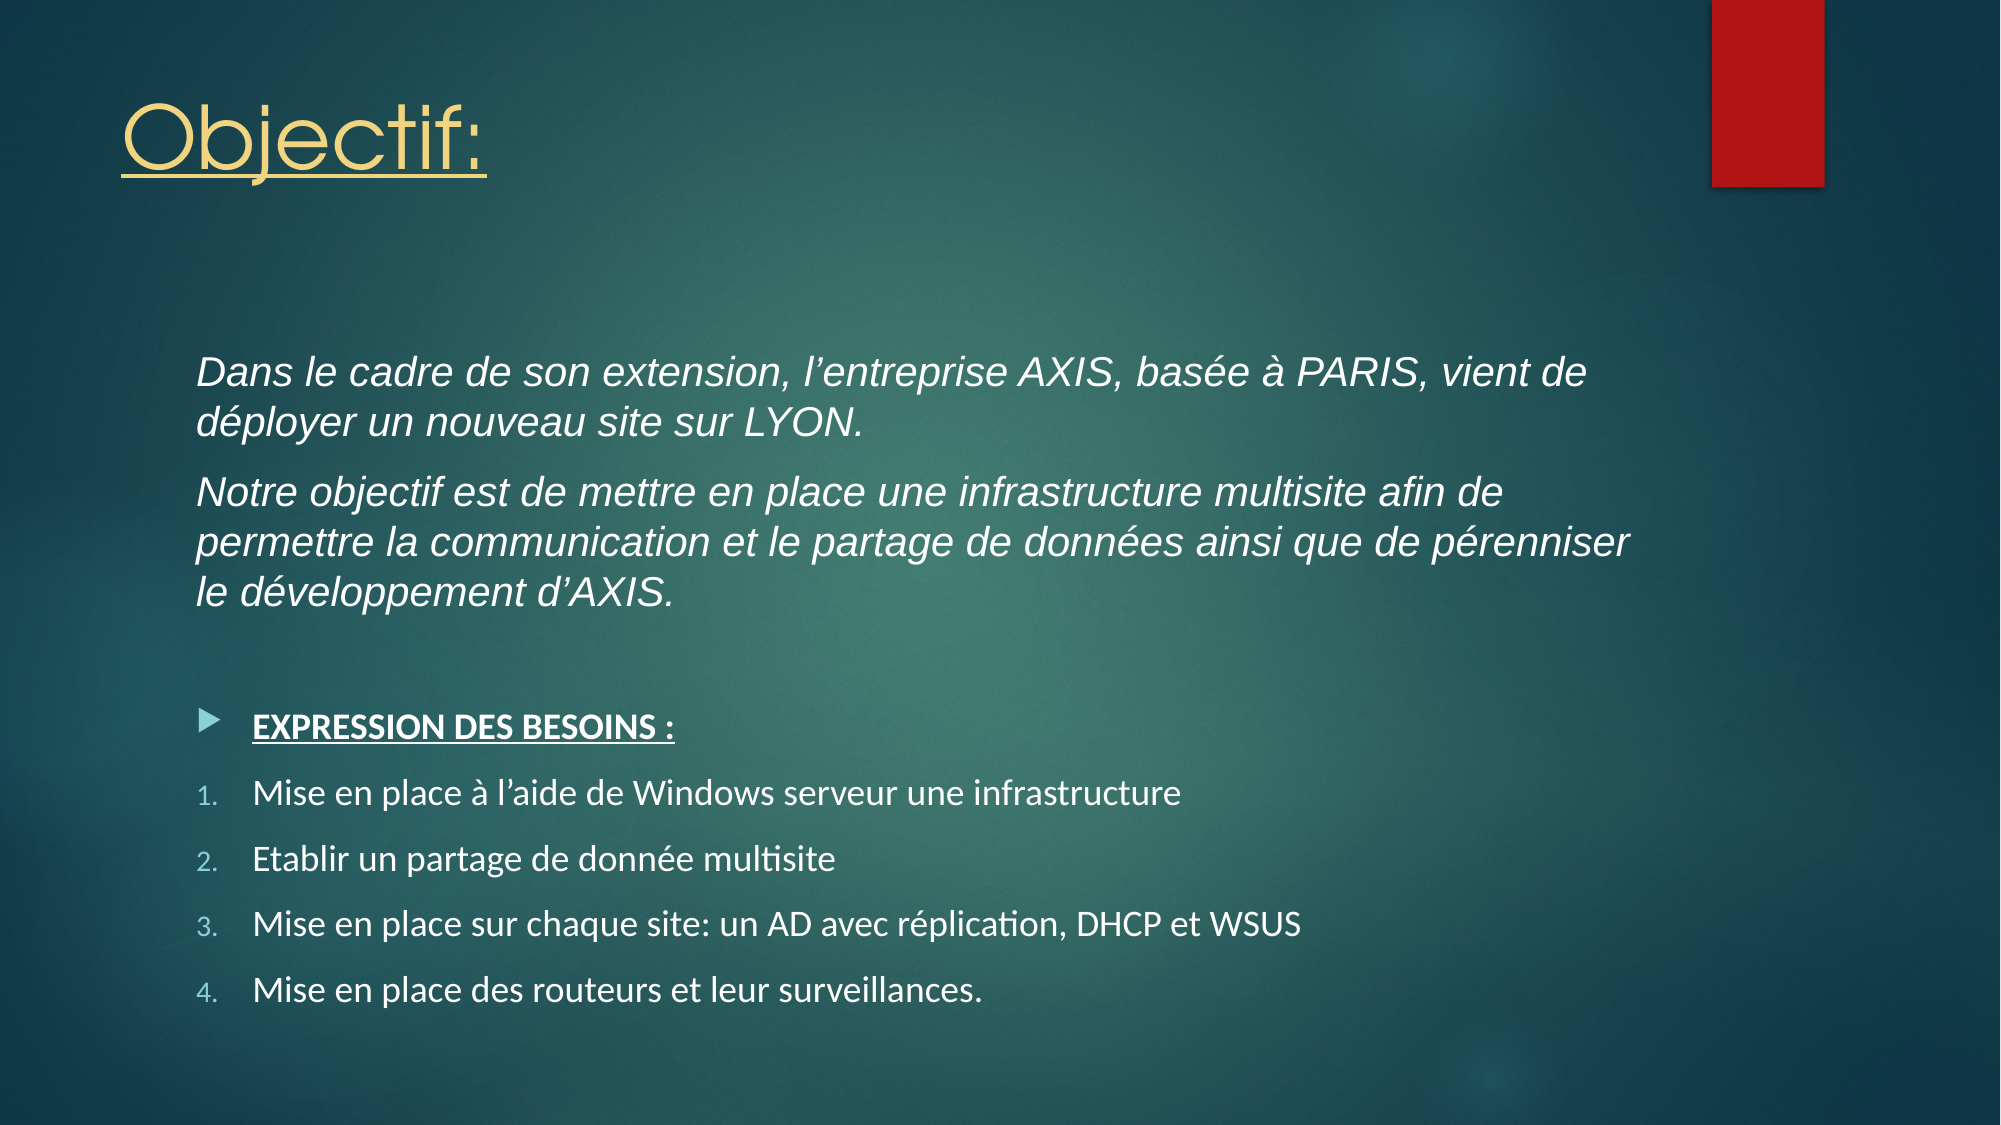

# Objectif:
Dans le cadre de son extension, l’entreprise AXIS, basée à PARIS, vient de déployer un nouveau site sur LYON.
Notre objectif est de mettre en place une infrastructure multisite afin de permettre la communication et le partage de données ainsi que de pérenniser le développement d’AXIS.

EXPRESSION DES BESOINS :
Mise en place à l’aide de Windows serveur une infrastructure
Etablir un partage de donnée multisite
Mise en place sur chaque site: un AD avec réplication, DHCP et WSUS
Mise en place des routeurs et leur surveillances.